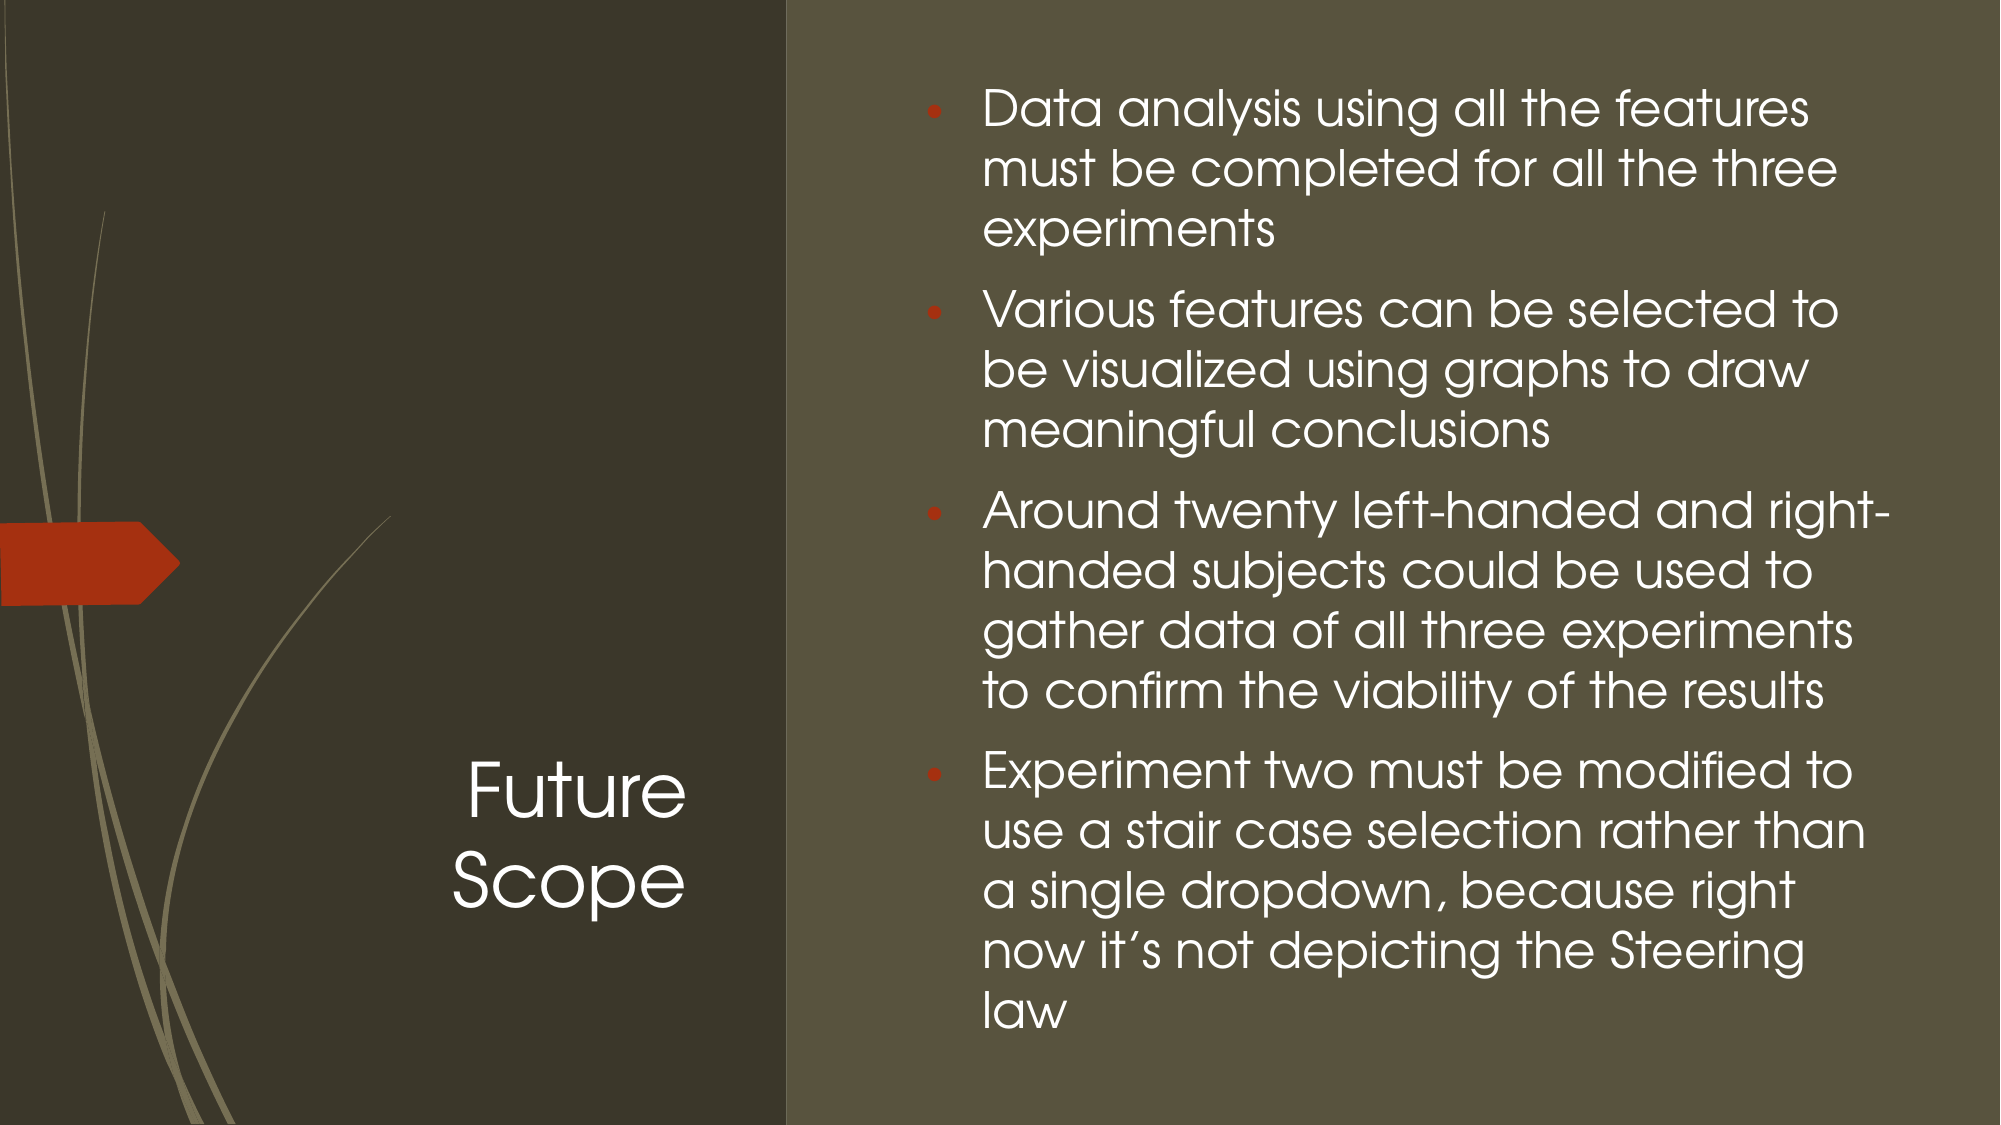

Data analysis using all the features must be completed for all the three experiments
Various features can be selected to be visualized using graphs to draw meaningful conclusions
Around twenty left-handed and right-handed subjects could be used to gather data of all three experiments to confirm the viability of the results
Experiment two must be modified to use a stair case selection rather than a single dropdown, because right now it’s not depicting the Steering law
# Future Scope